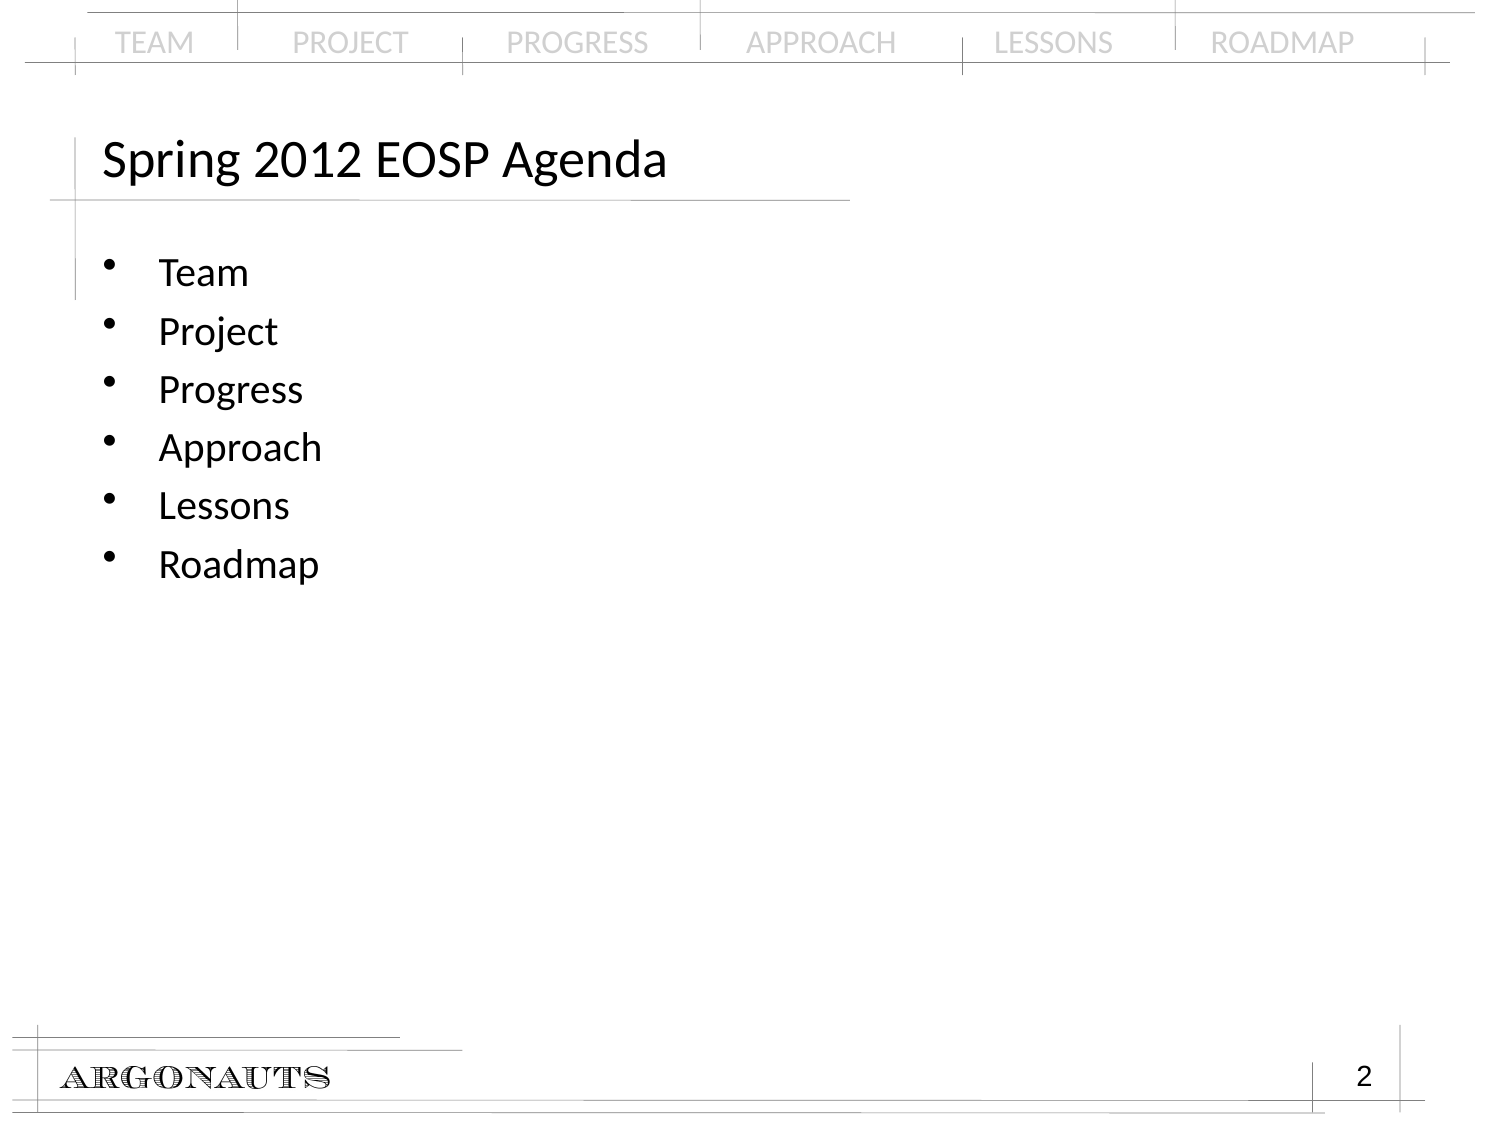

# Spring 2012 EOSP Agenda
Team
Project
Progress
Approach
Lessons
Roadmap
2